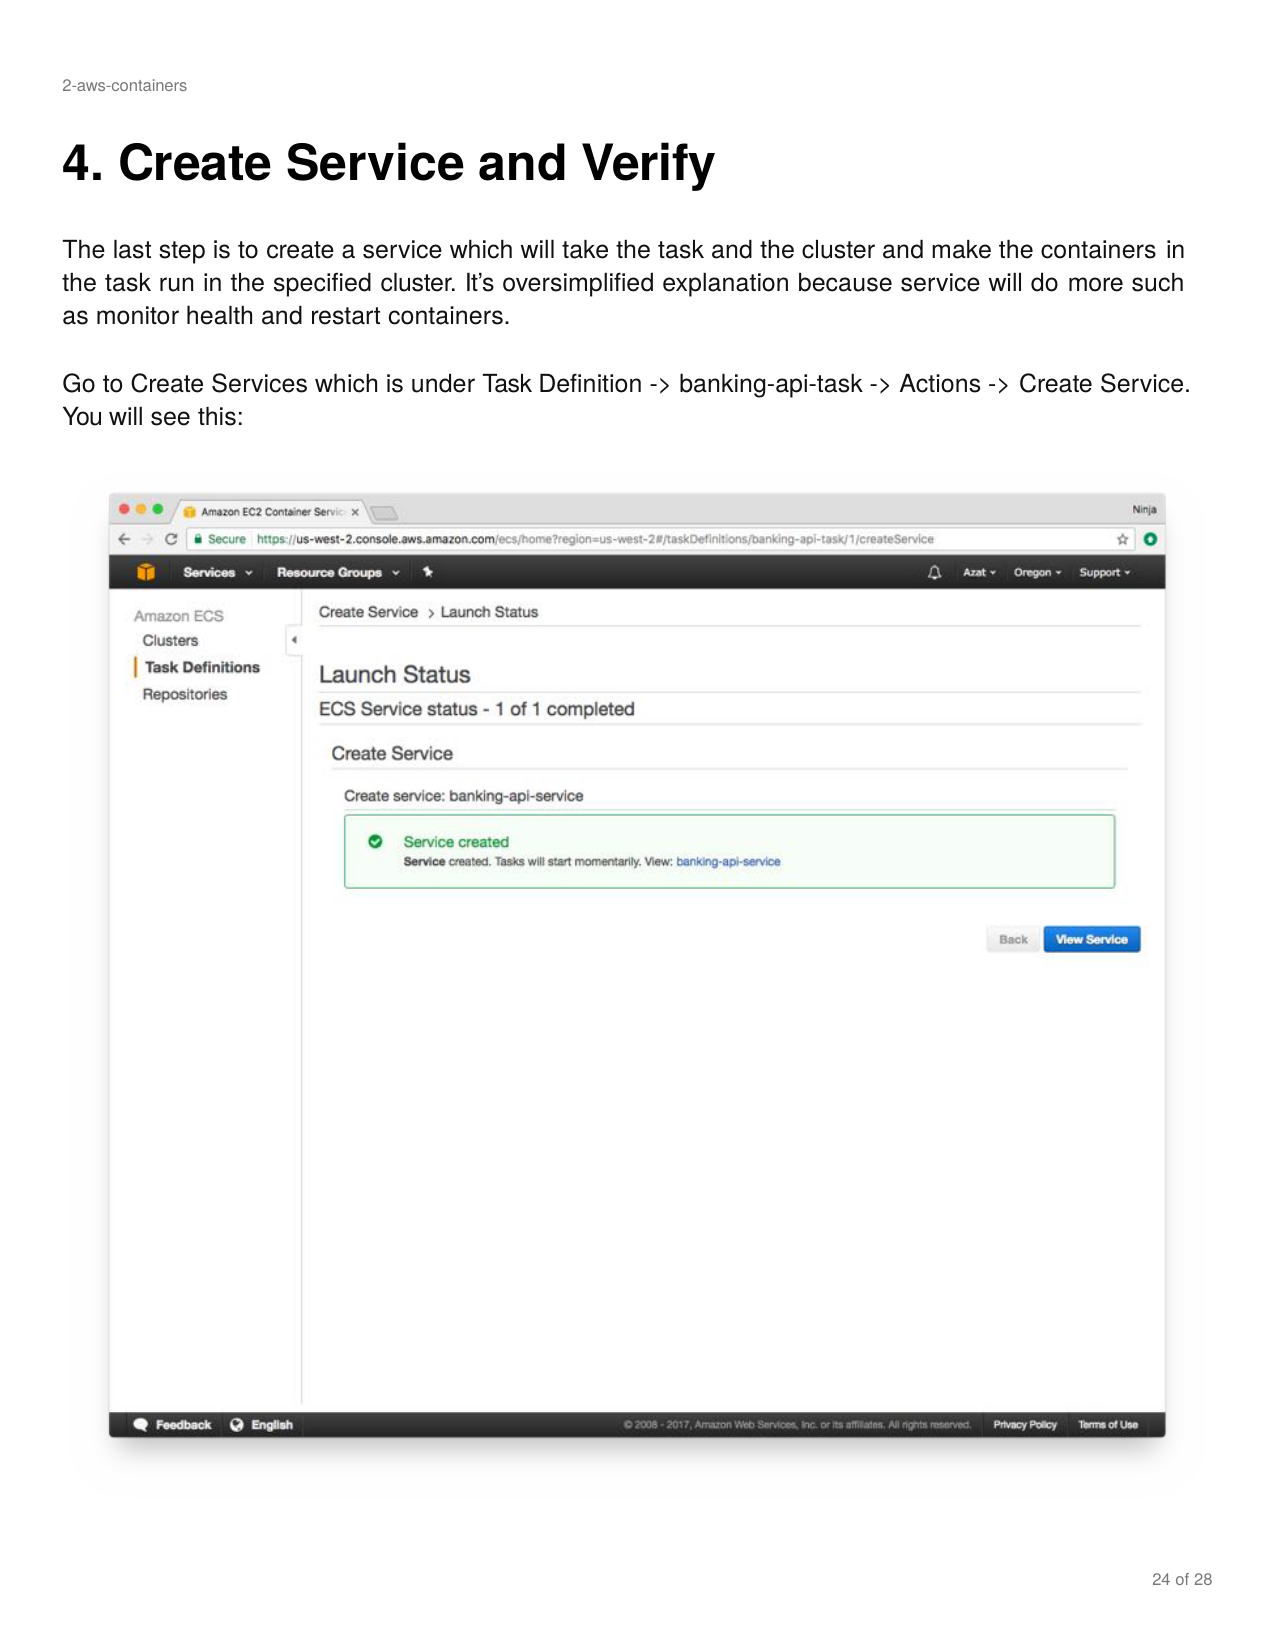

2-aws-containers
# 4. Create Service and Verify
The last step is to create a service which will take the task and the cluster and make the containers in  the task run in the specified cluster. It’s oversimplified explanation because service will do more such  as monitor health and restart containers.

Go to Create Services which is under Task Definition -> banking-api-task -> Actions -> Create Service.  You will see this:

24 of 28